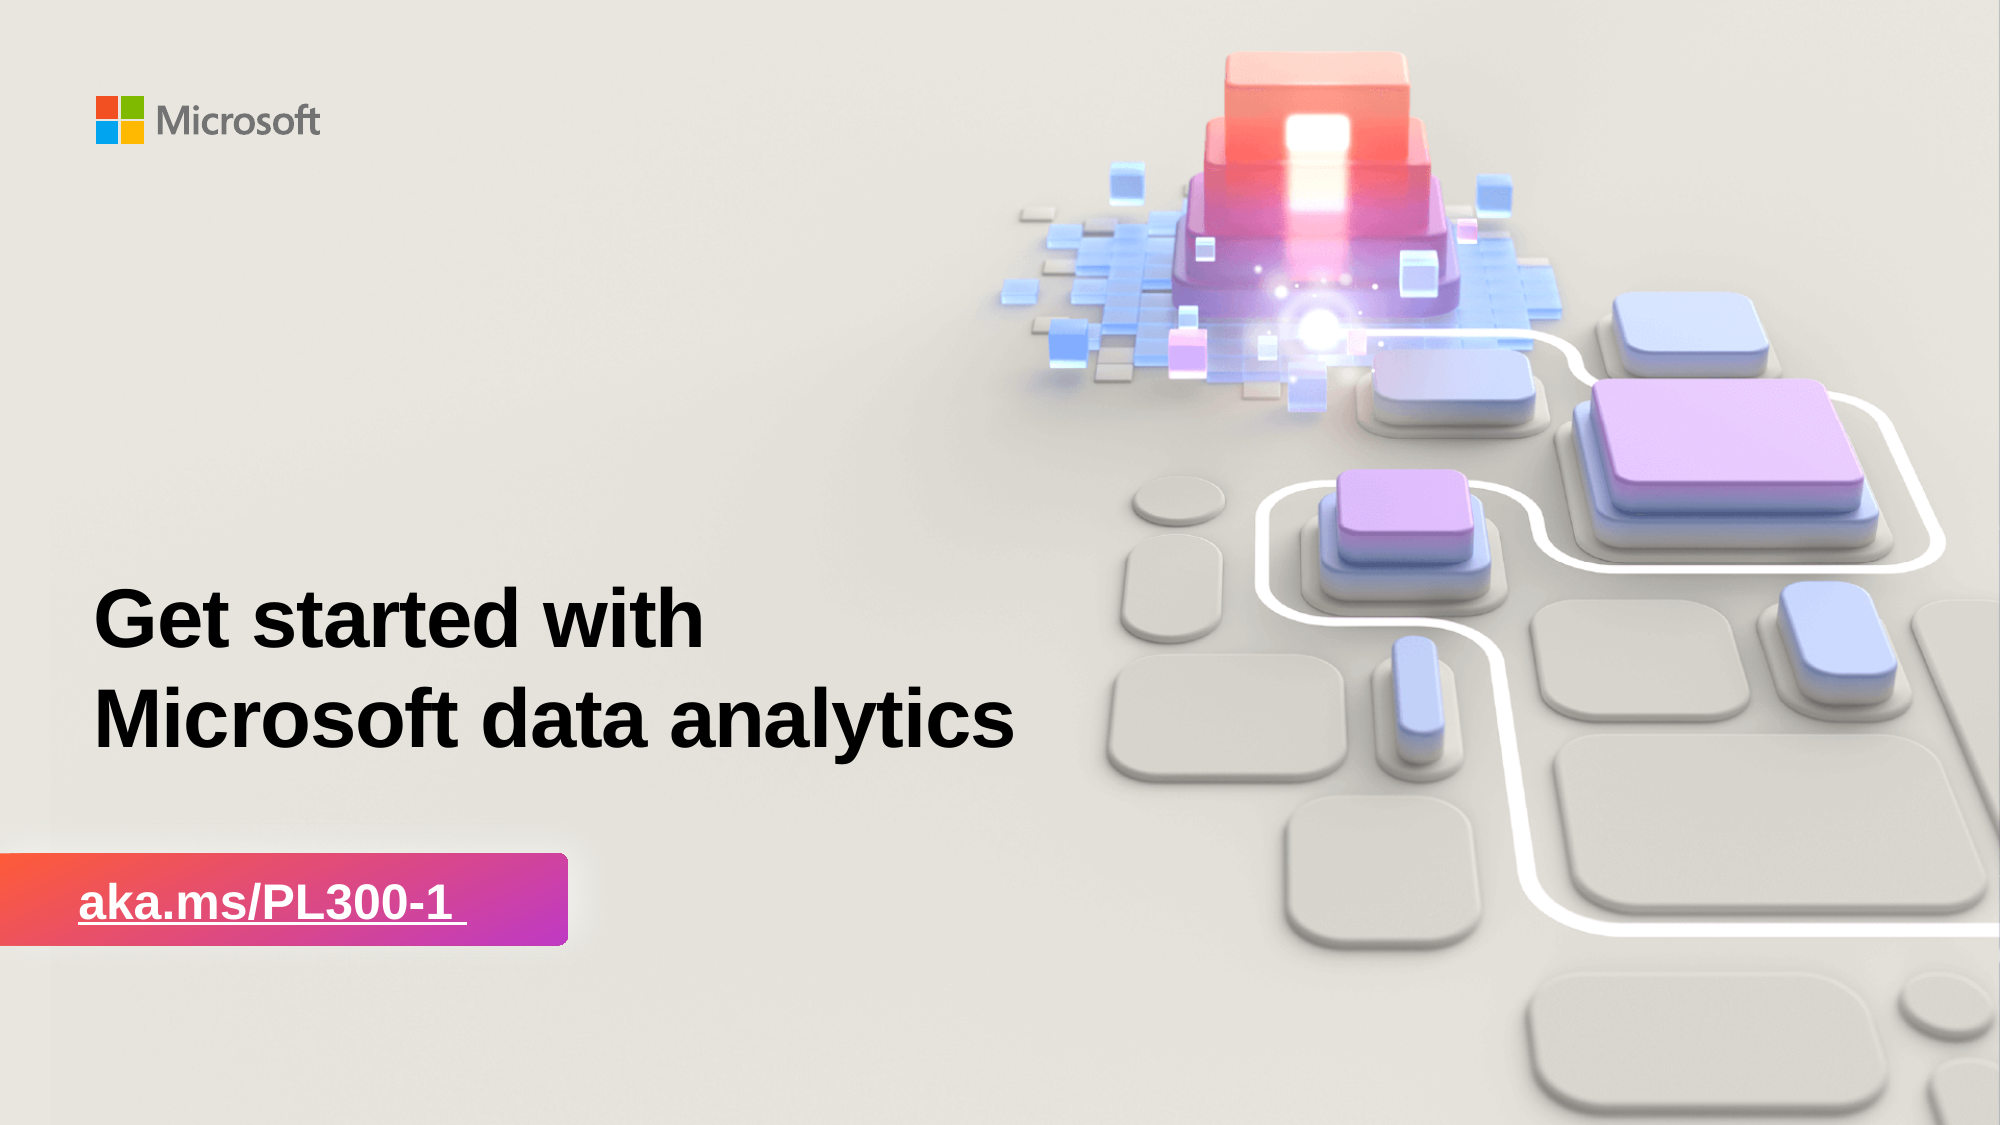

# Get started with Microsoft data analytics

aka.ms/PL300-1